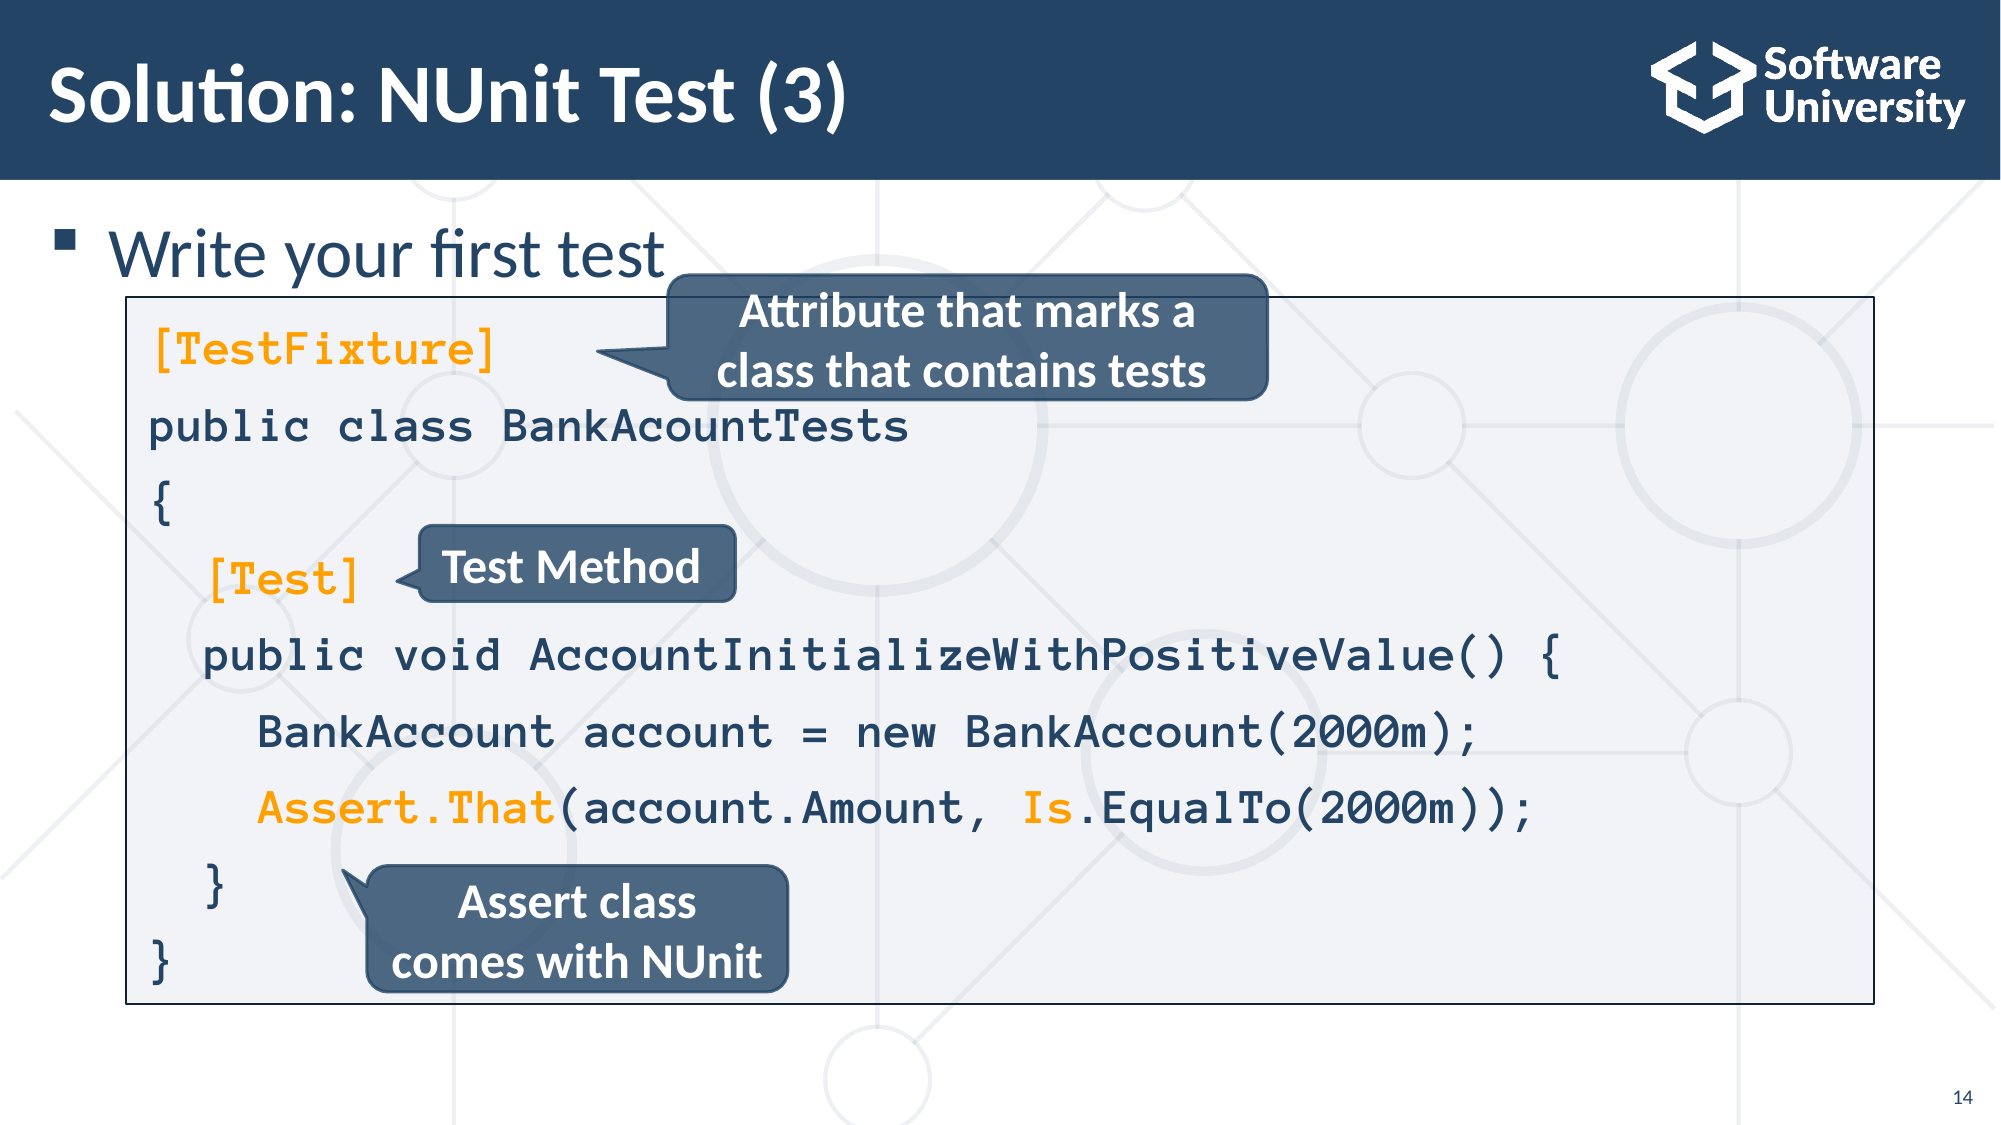

# Solution: NUnit Test (3)
Write your first test

Attribute that marks a class that contains tests
[TestFixture]
public class BankAcountTests
{
  [Test]
  public void AccountInitializeWithPositiveValue() {
    BankAccount account = new BankAccount(2000m);
    Assert.That(account.Amount, Is.EqualTo(2000m));
  }
}
Test Method
Assert class comes with NUnit
14